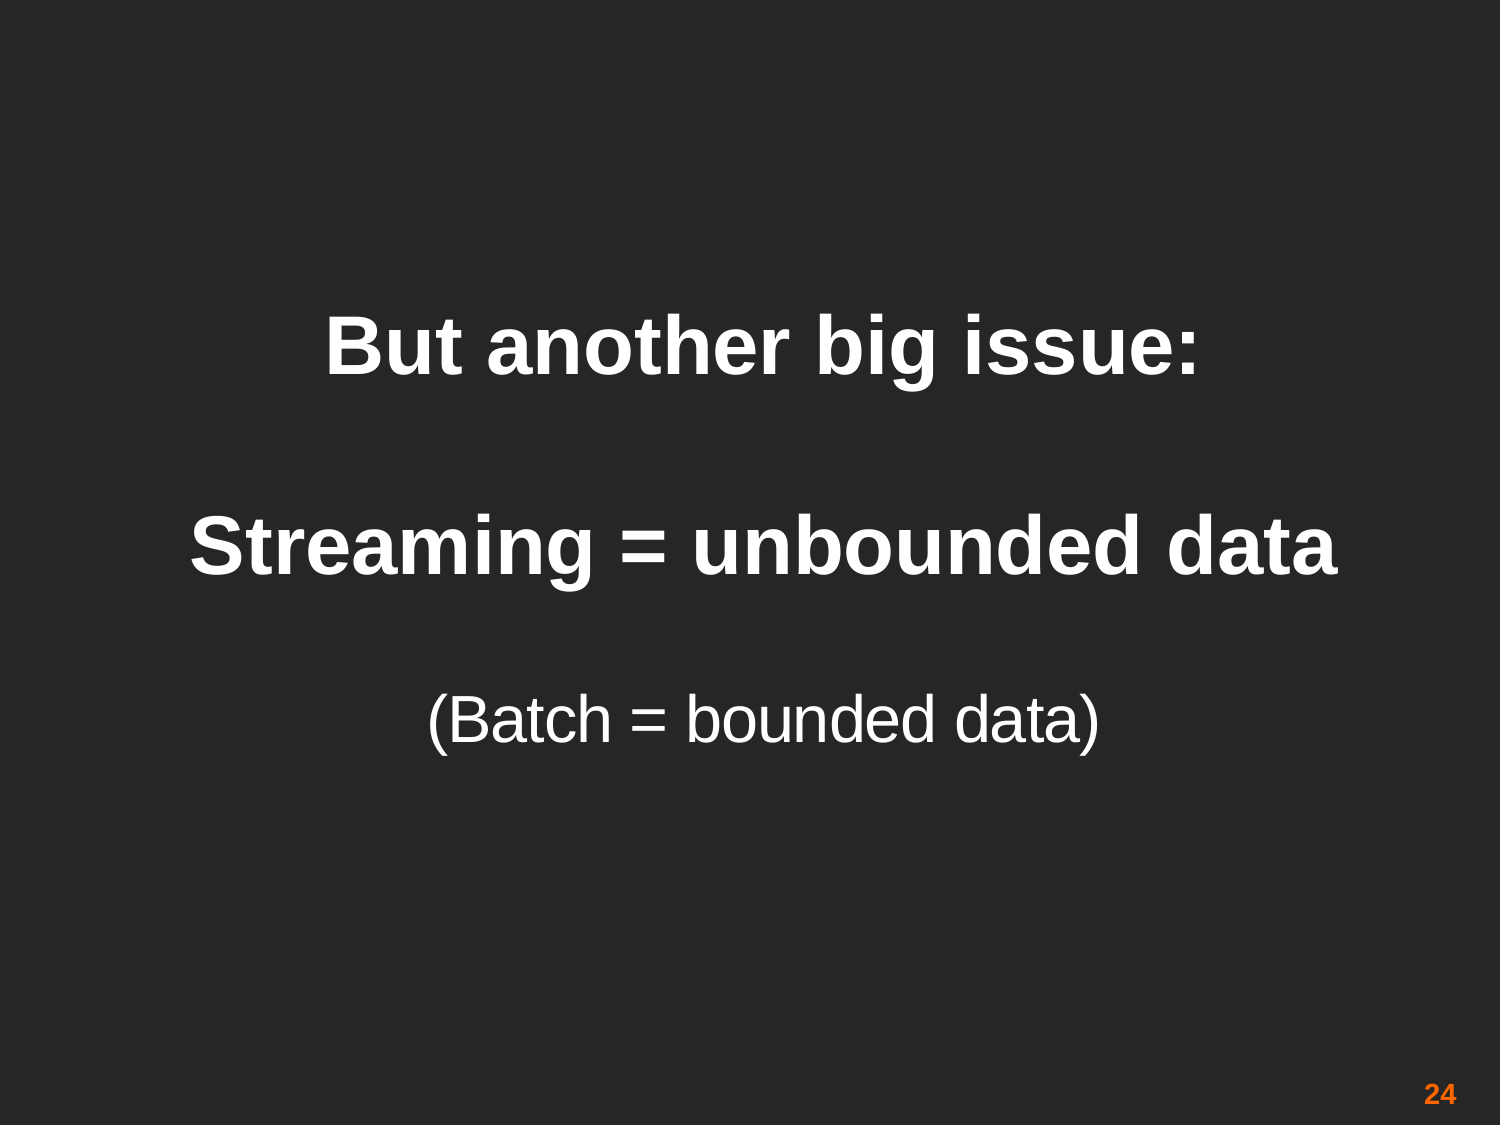

# But another big issue: Streaming = unbounded data
(Batch = bounded data)
24